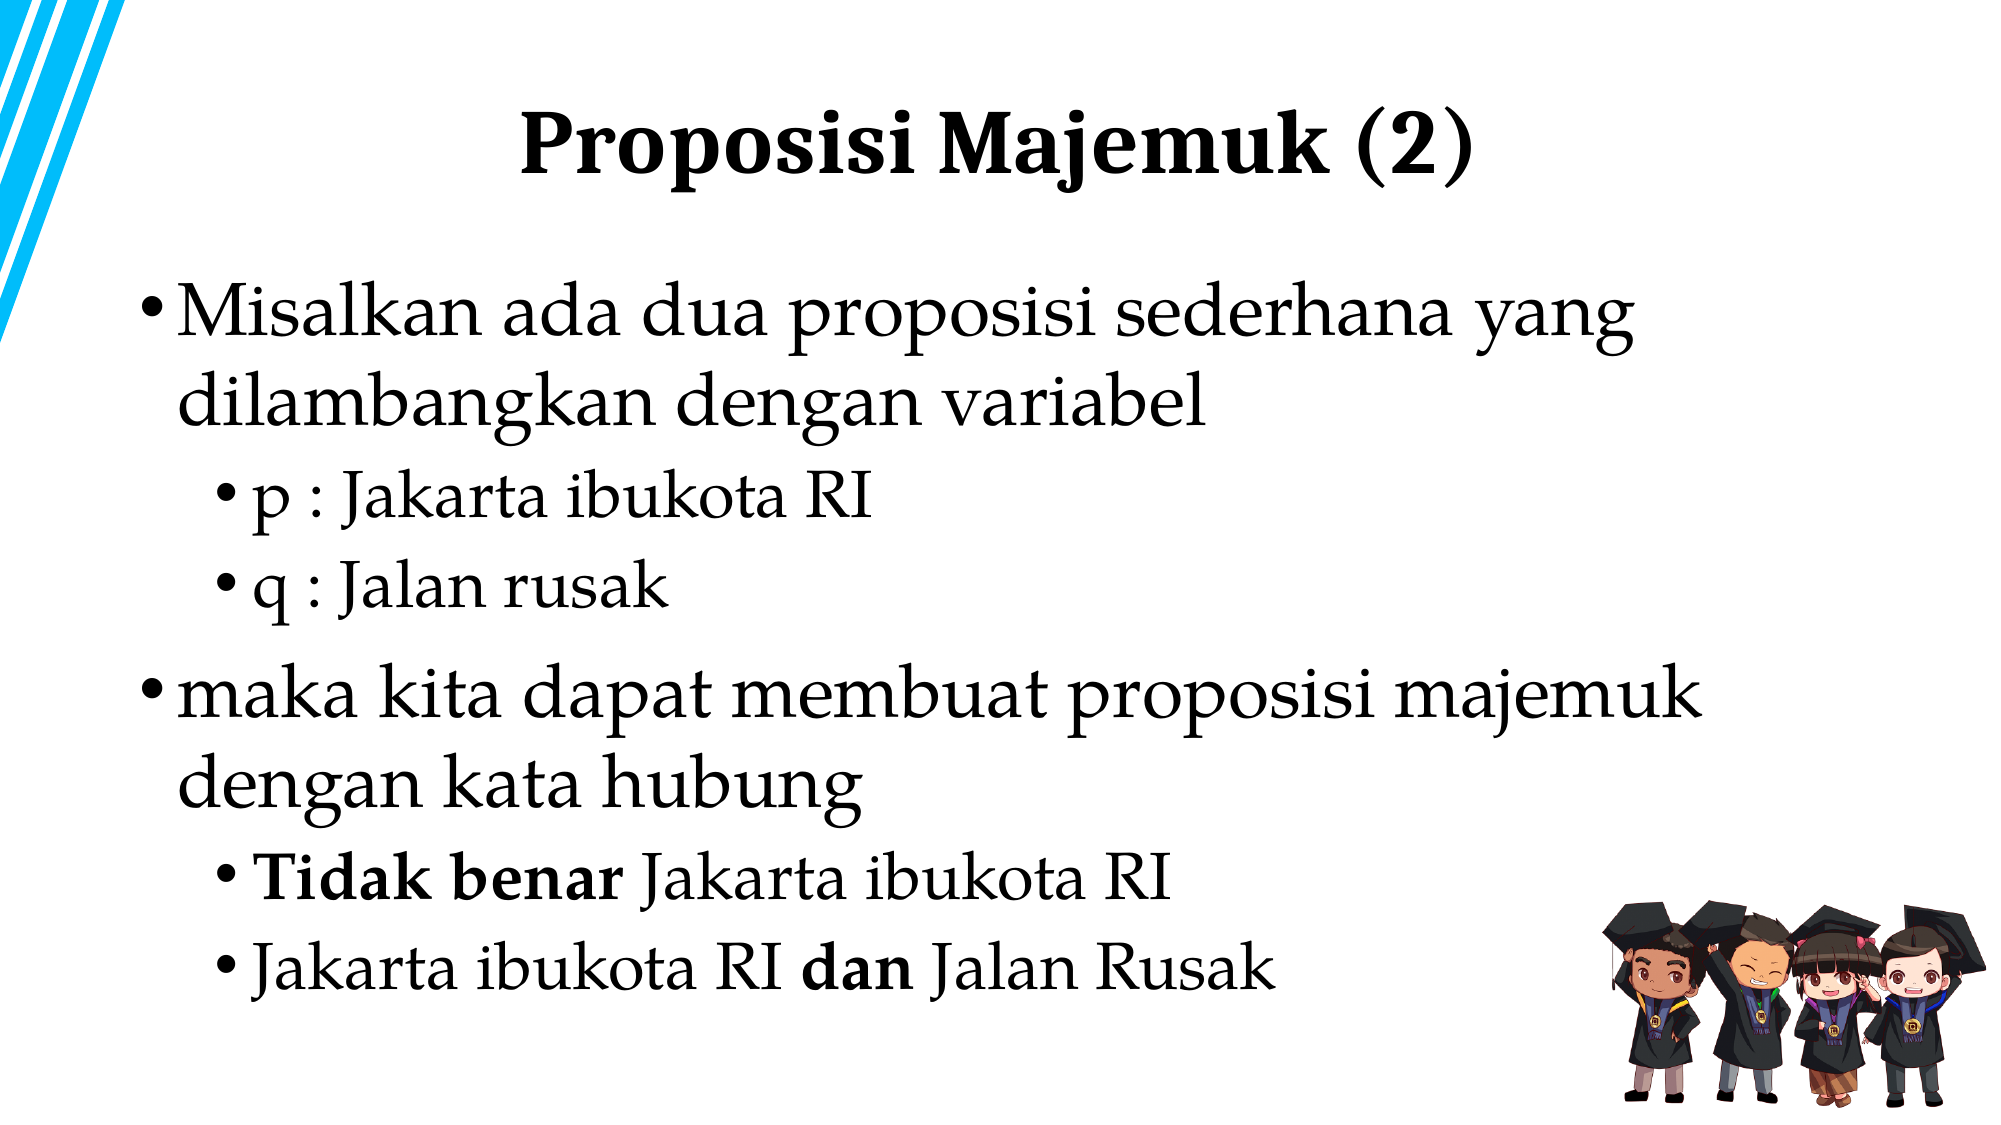

# Proposisi Majemuk (2)
Misalkan ada dua proposisi sederhana yang dilambangkan dengan variabel
p : Jakarta ibukota RI
q : Jalan rusak
maka kita dapat membuat proposisi majemuk dengan kata hubung
Tidak benar Jakarta ibukota RI
Jakarta ibukota RI dan Jalan Rusak